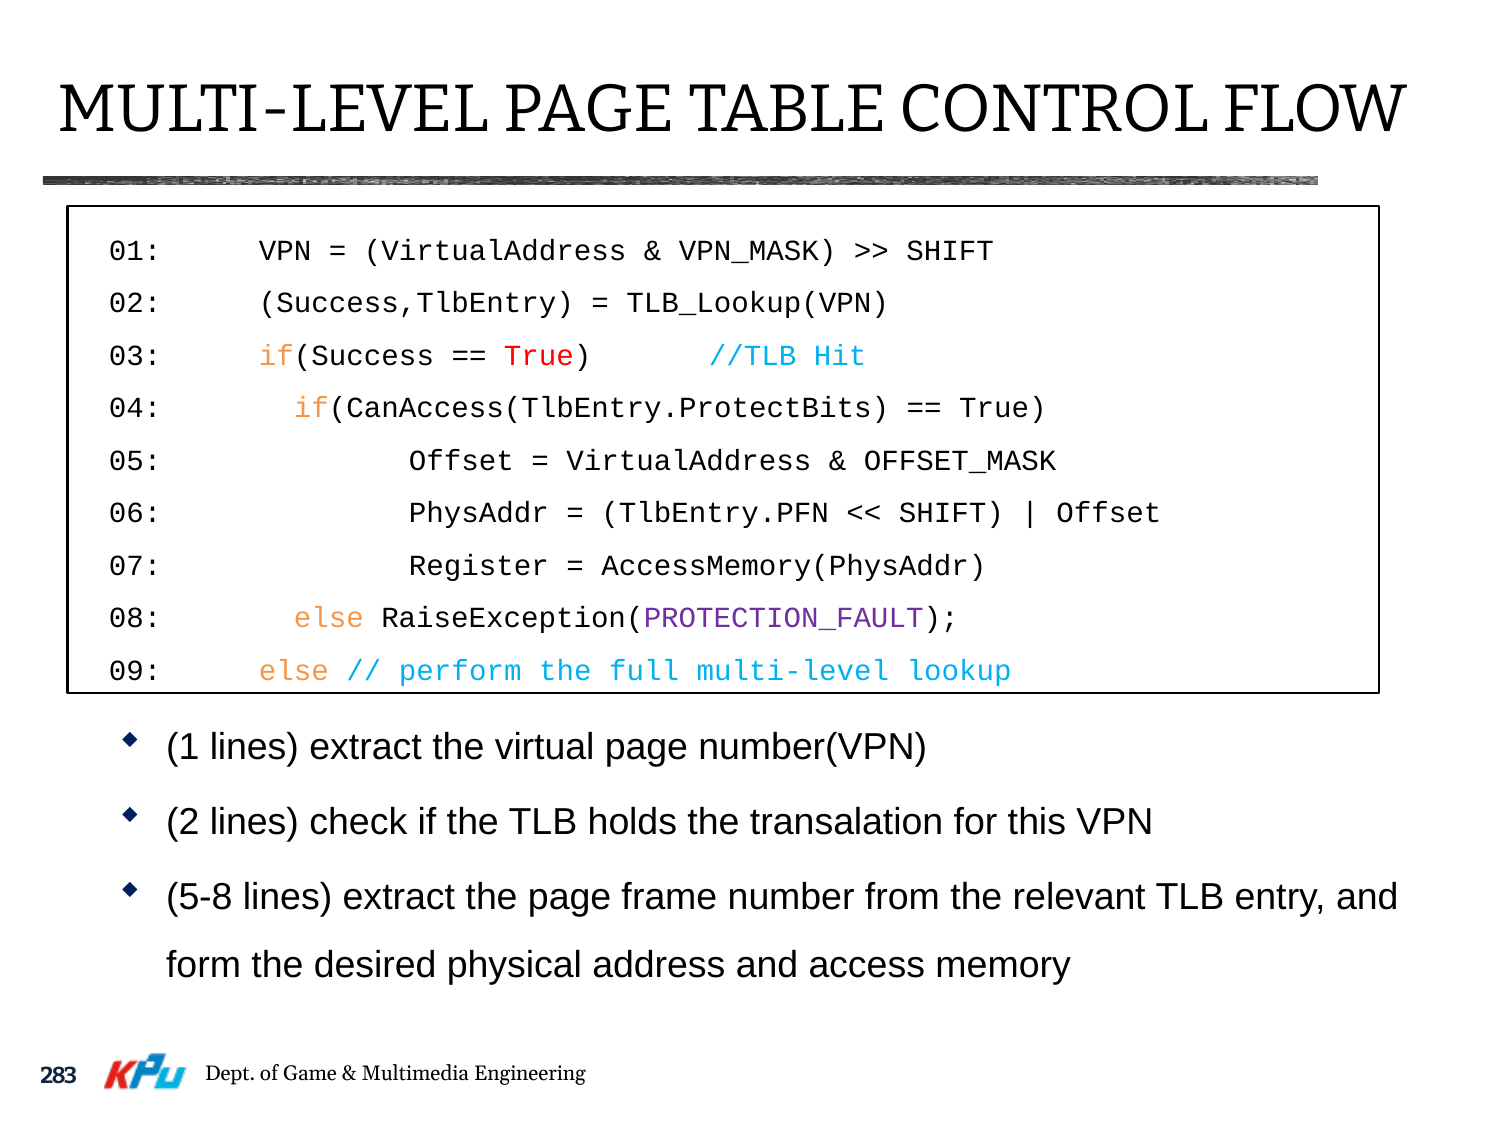

# Multi-level Page Table Control Flow
01:	VPN = (VirtualAddress & VPN_MASK) >> SHIFT
02:	(Success,TlbEntry) = TLB_Lookup(VPN)
03:	if(Success == True)	//TLB Hit
04:	  if(CanAccess(TlbEntry.ProtectBits) == True)
05:		Offset = VirtualAddress & OFFSET_MASK
06:		PhysAddr = (TlbEntry.PFN << SHIFT) | Offset
07:		Register = AccessMemory(PhysAddr)
08:	  else RaiseException(PROTECTION_FAULT);
09:	else // perform the full multi-level lookup

(1 lines) extract the virtual page number(VPN)
(2 lines) check if the TLB holds the transalation for this VPN
(5-8 lines) extract the page frame number from the relevant TLB entry, and form the desired physical address and access memory
Dept. of Game & Multimedia Engineering
283